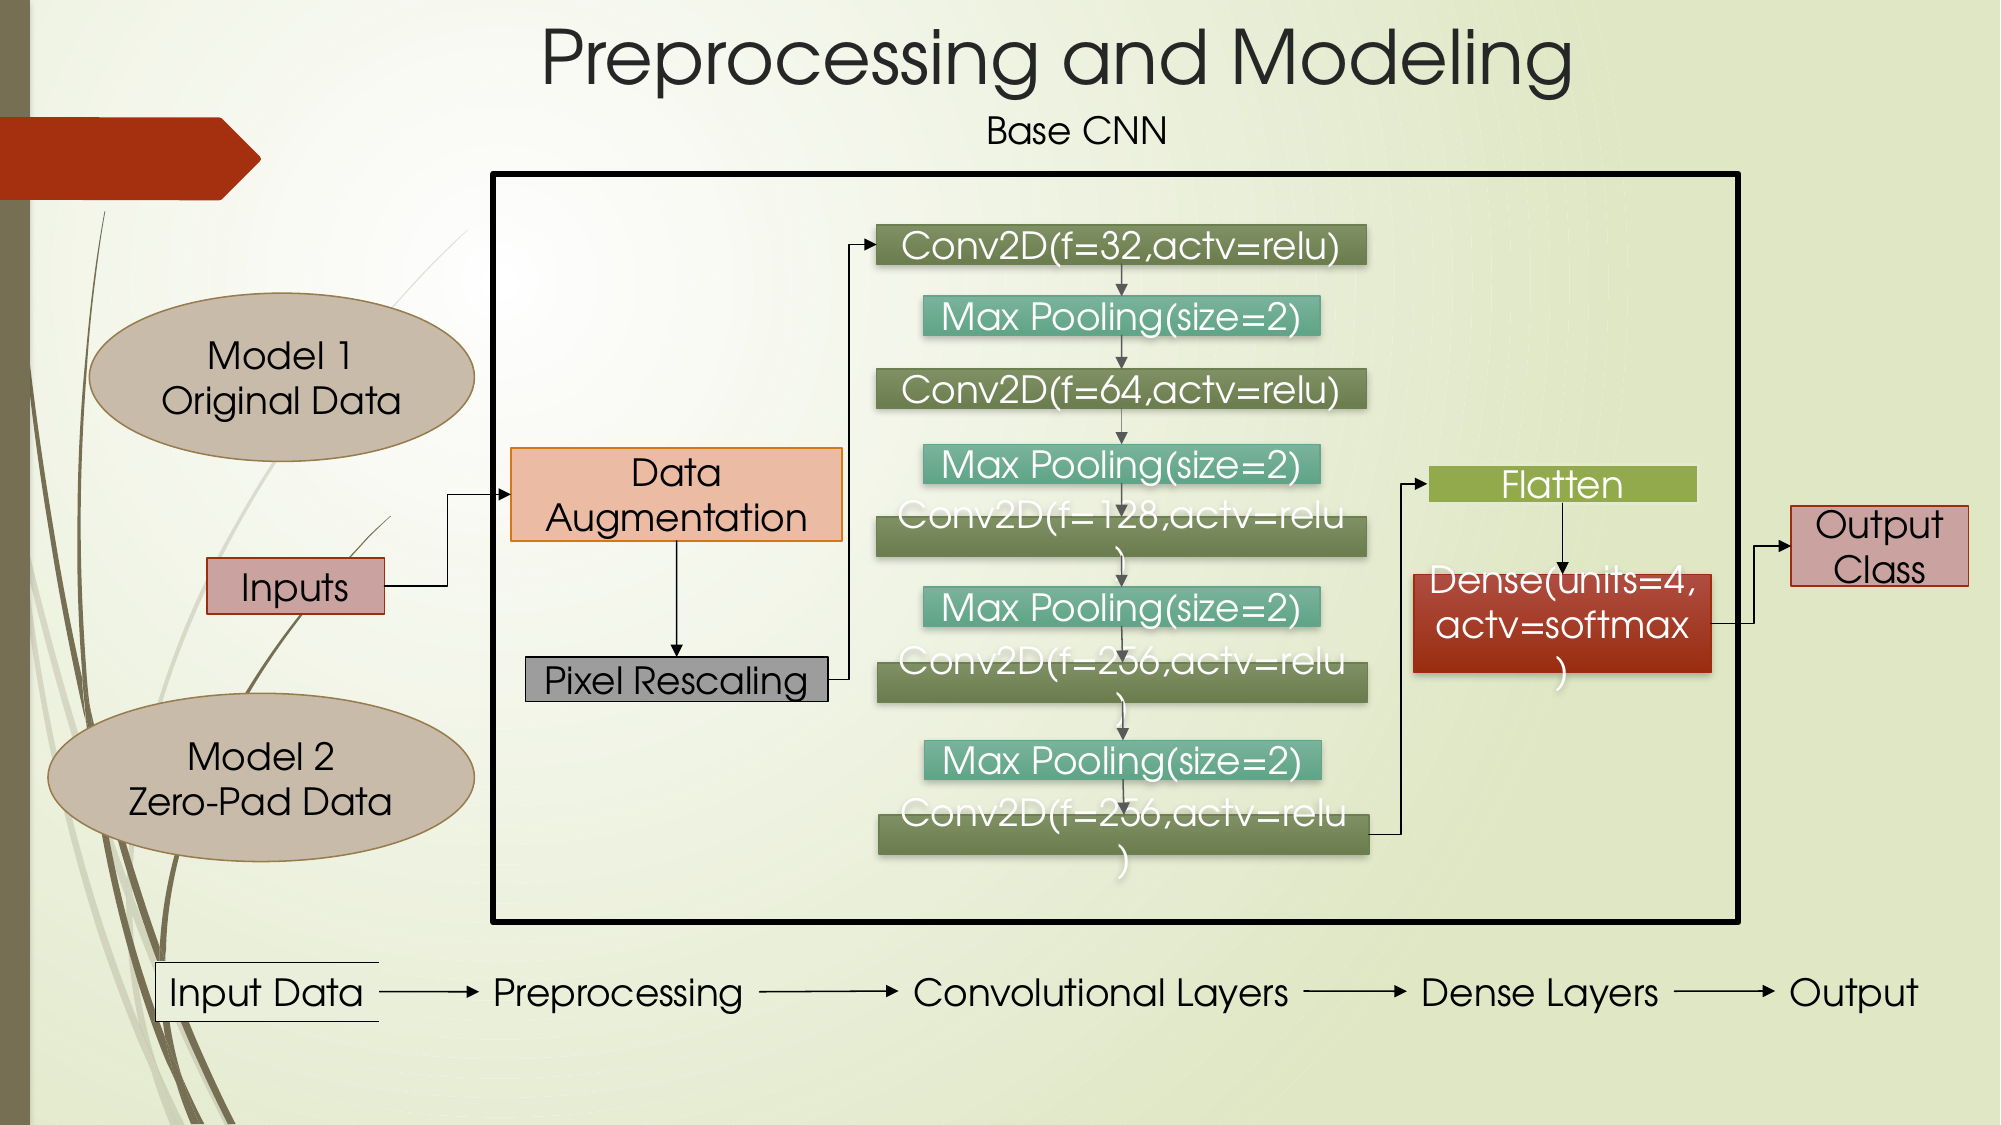

# Preprocessing and Modeling
Base CNN

Conv2D(f=32,actv=relu)

Model 1
Original Data

Max Pooling(size=2)
Conv2D(f=64,actv=relu)
Max Pooling(size=2)
Data Augmentation
Flatten
Output
Class
Conv2D(f=128,actv=relu)
Inputs
Dense(units=4,actv=softmax)
Max Pooling(size=2)
Pixel Rescaling
Conv2D(f=256,actv=relu)

Model 2
Zero-Pad Data

Max Pooling(size=2)
Conv2D(f=256,actv=relu)
Convolutional Layers
Output
Dense Layers
Input Data
Preprocessing